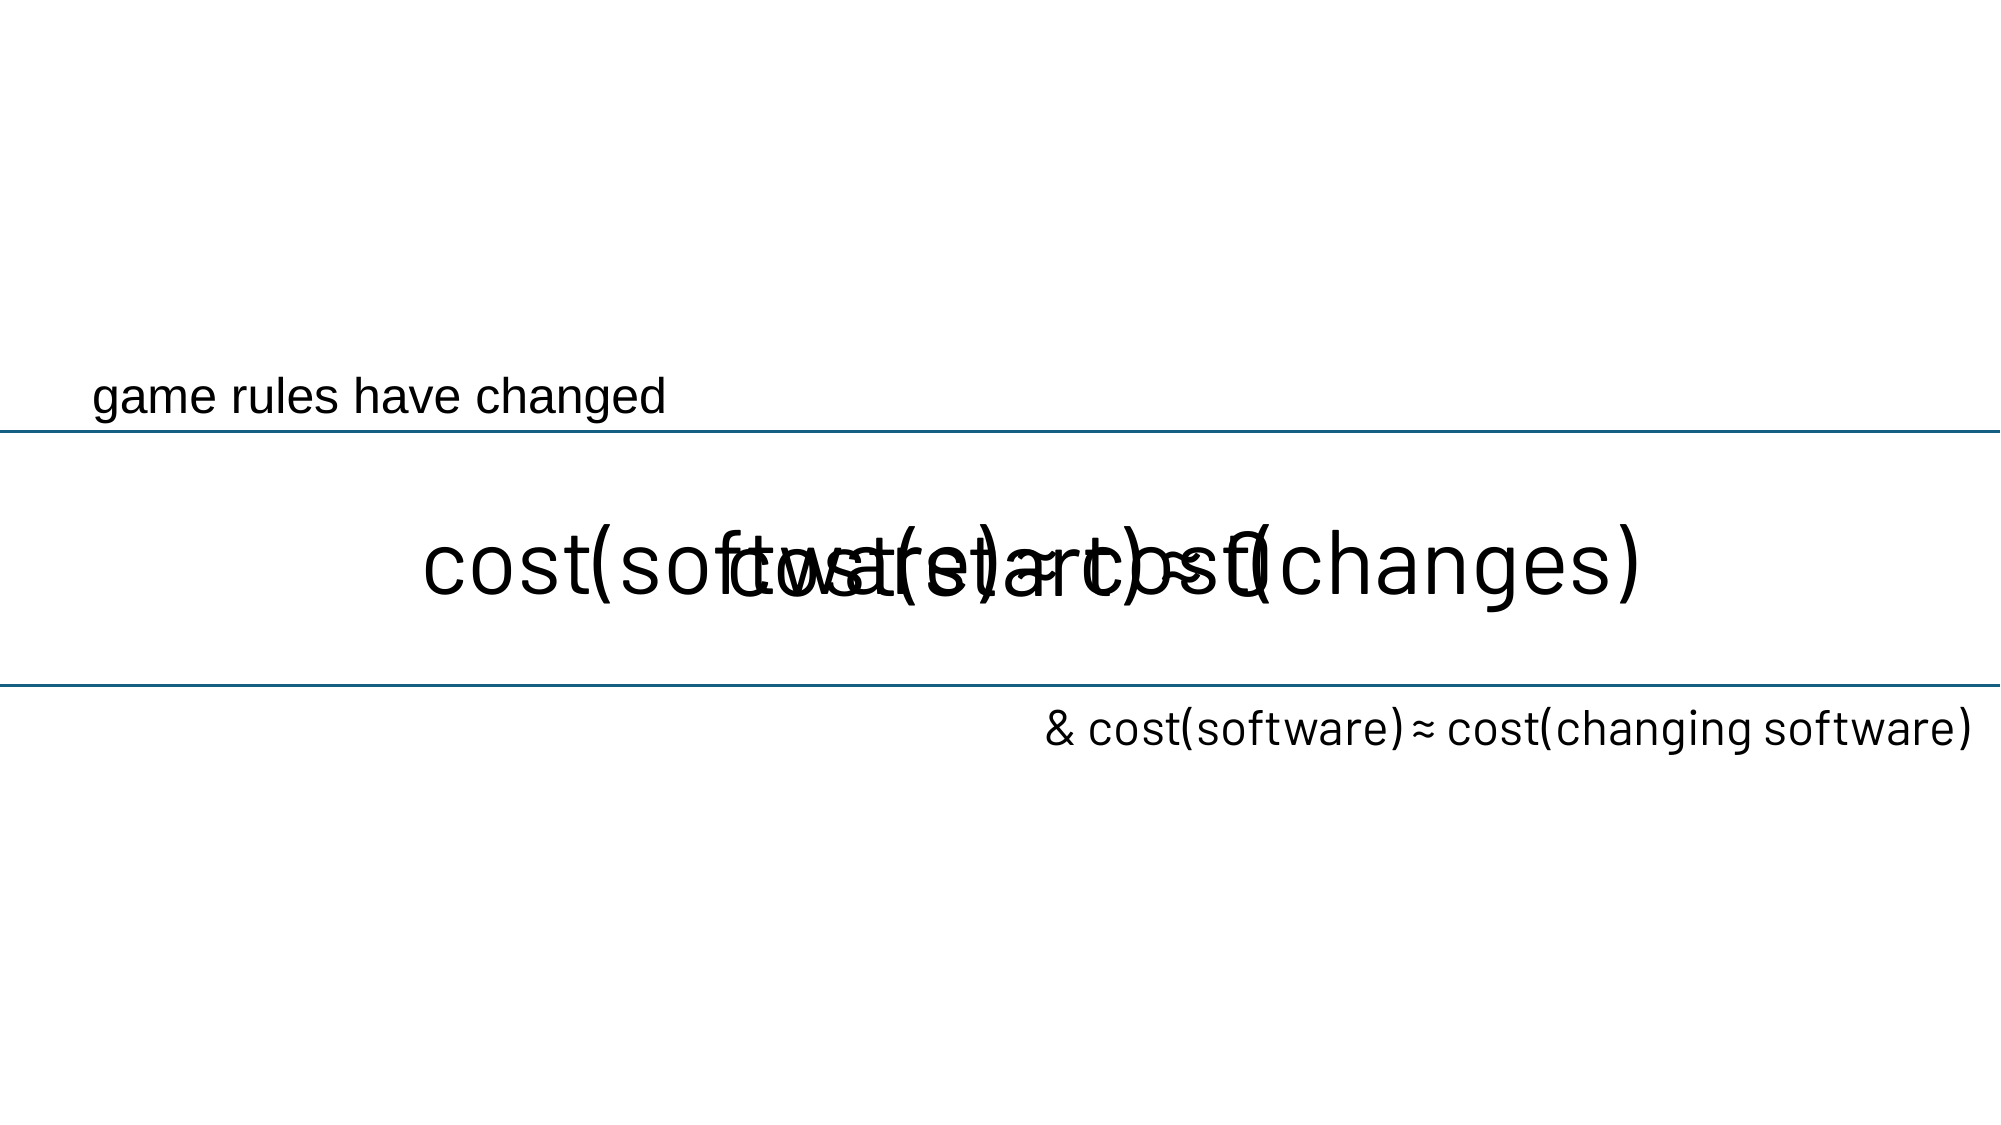

game rules have changed
cost(software) ≈ cost(changes)
cost(start) ≈ 0
& cost(software) ≈ cost(changing software)